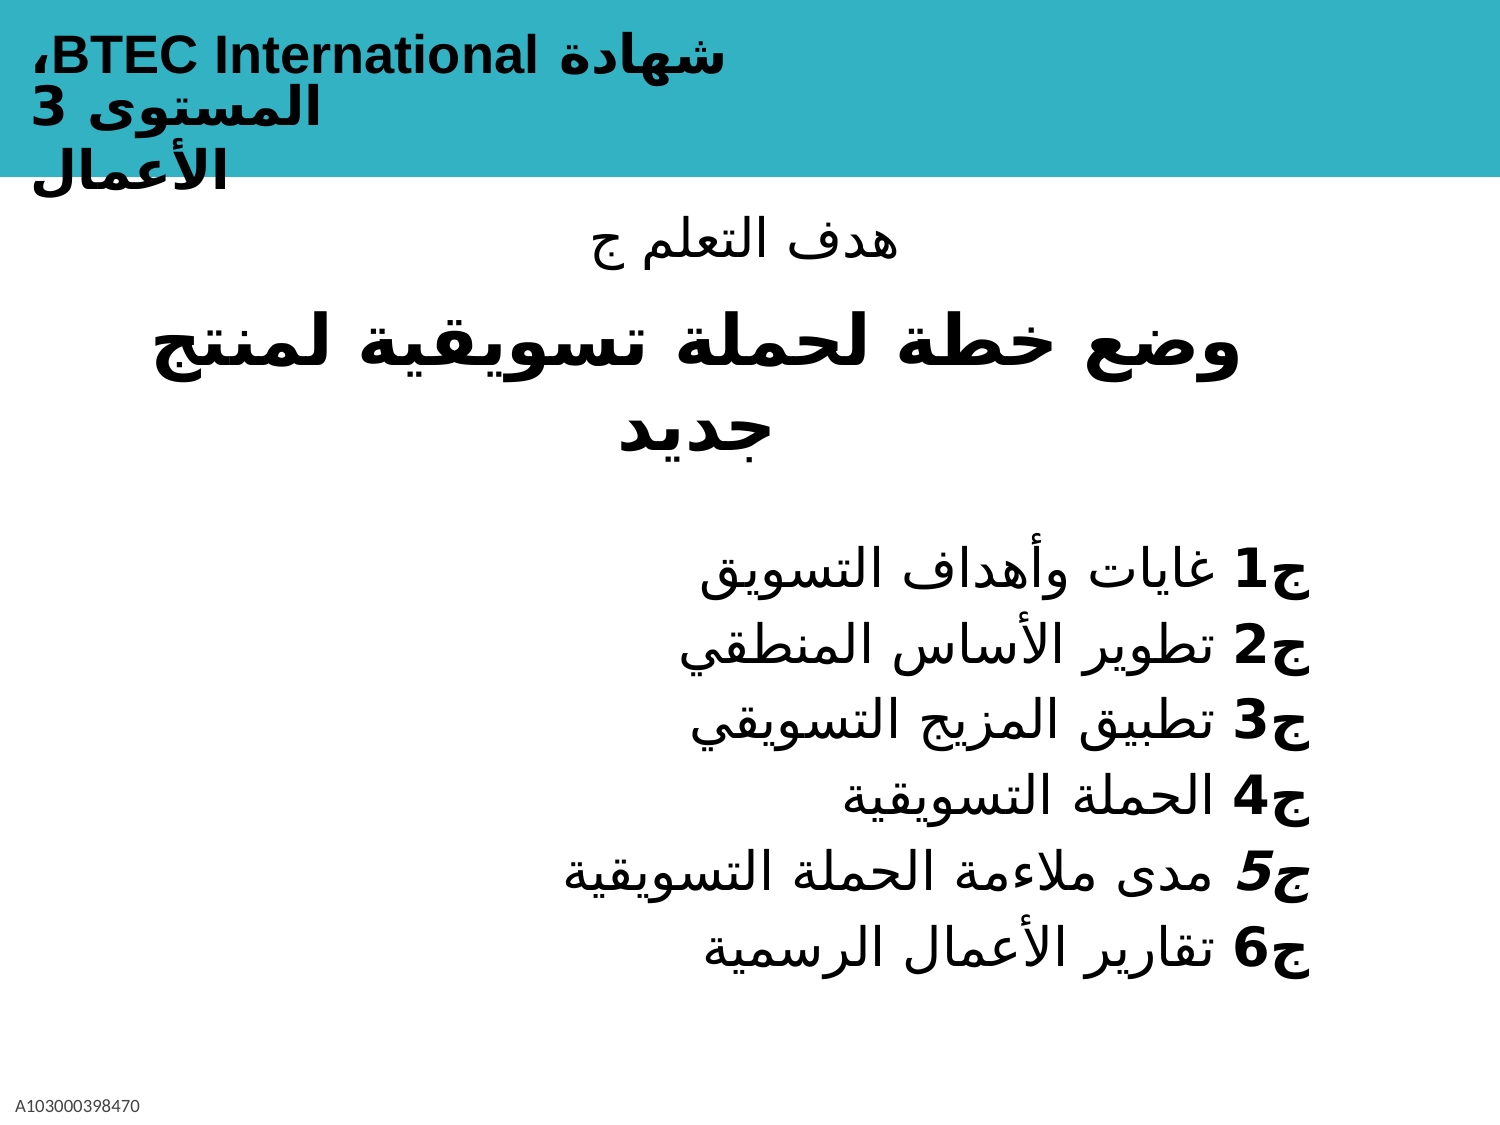

# هدف التعلم ج
وضع خطة لحملة تسويقية لمنتج جديد

ج1 غايات وأهداف التسويق
ج2 تطوير الأساس المنطقي
ج3 تطبيق المزيج التسويقي
ج4 الحملة التسويقية
ج5 مدى ملاءمة الحملة التسويقية
ج6 تقارير الأعمال الرسمية

A103000398470